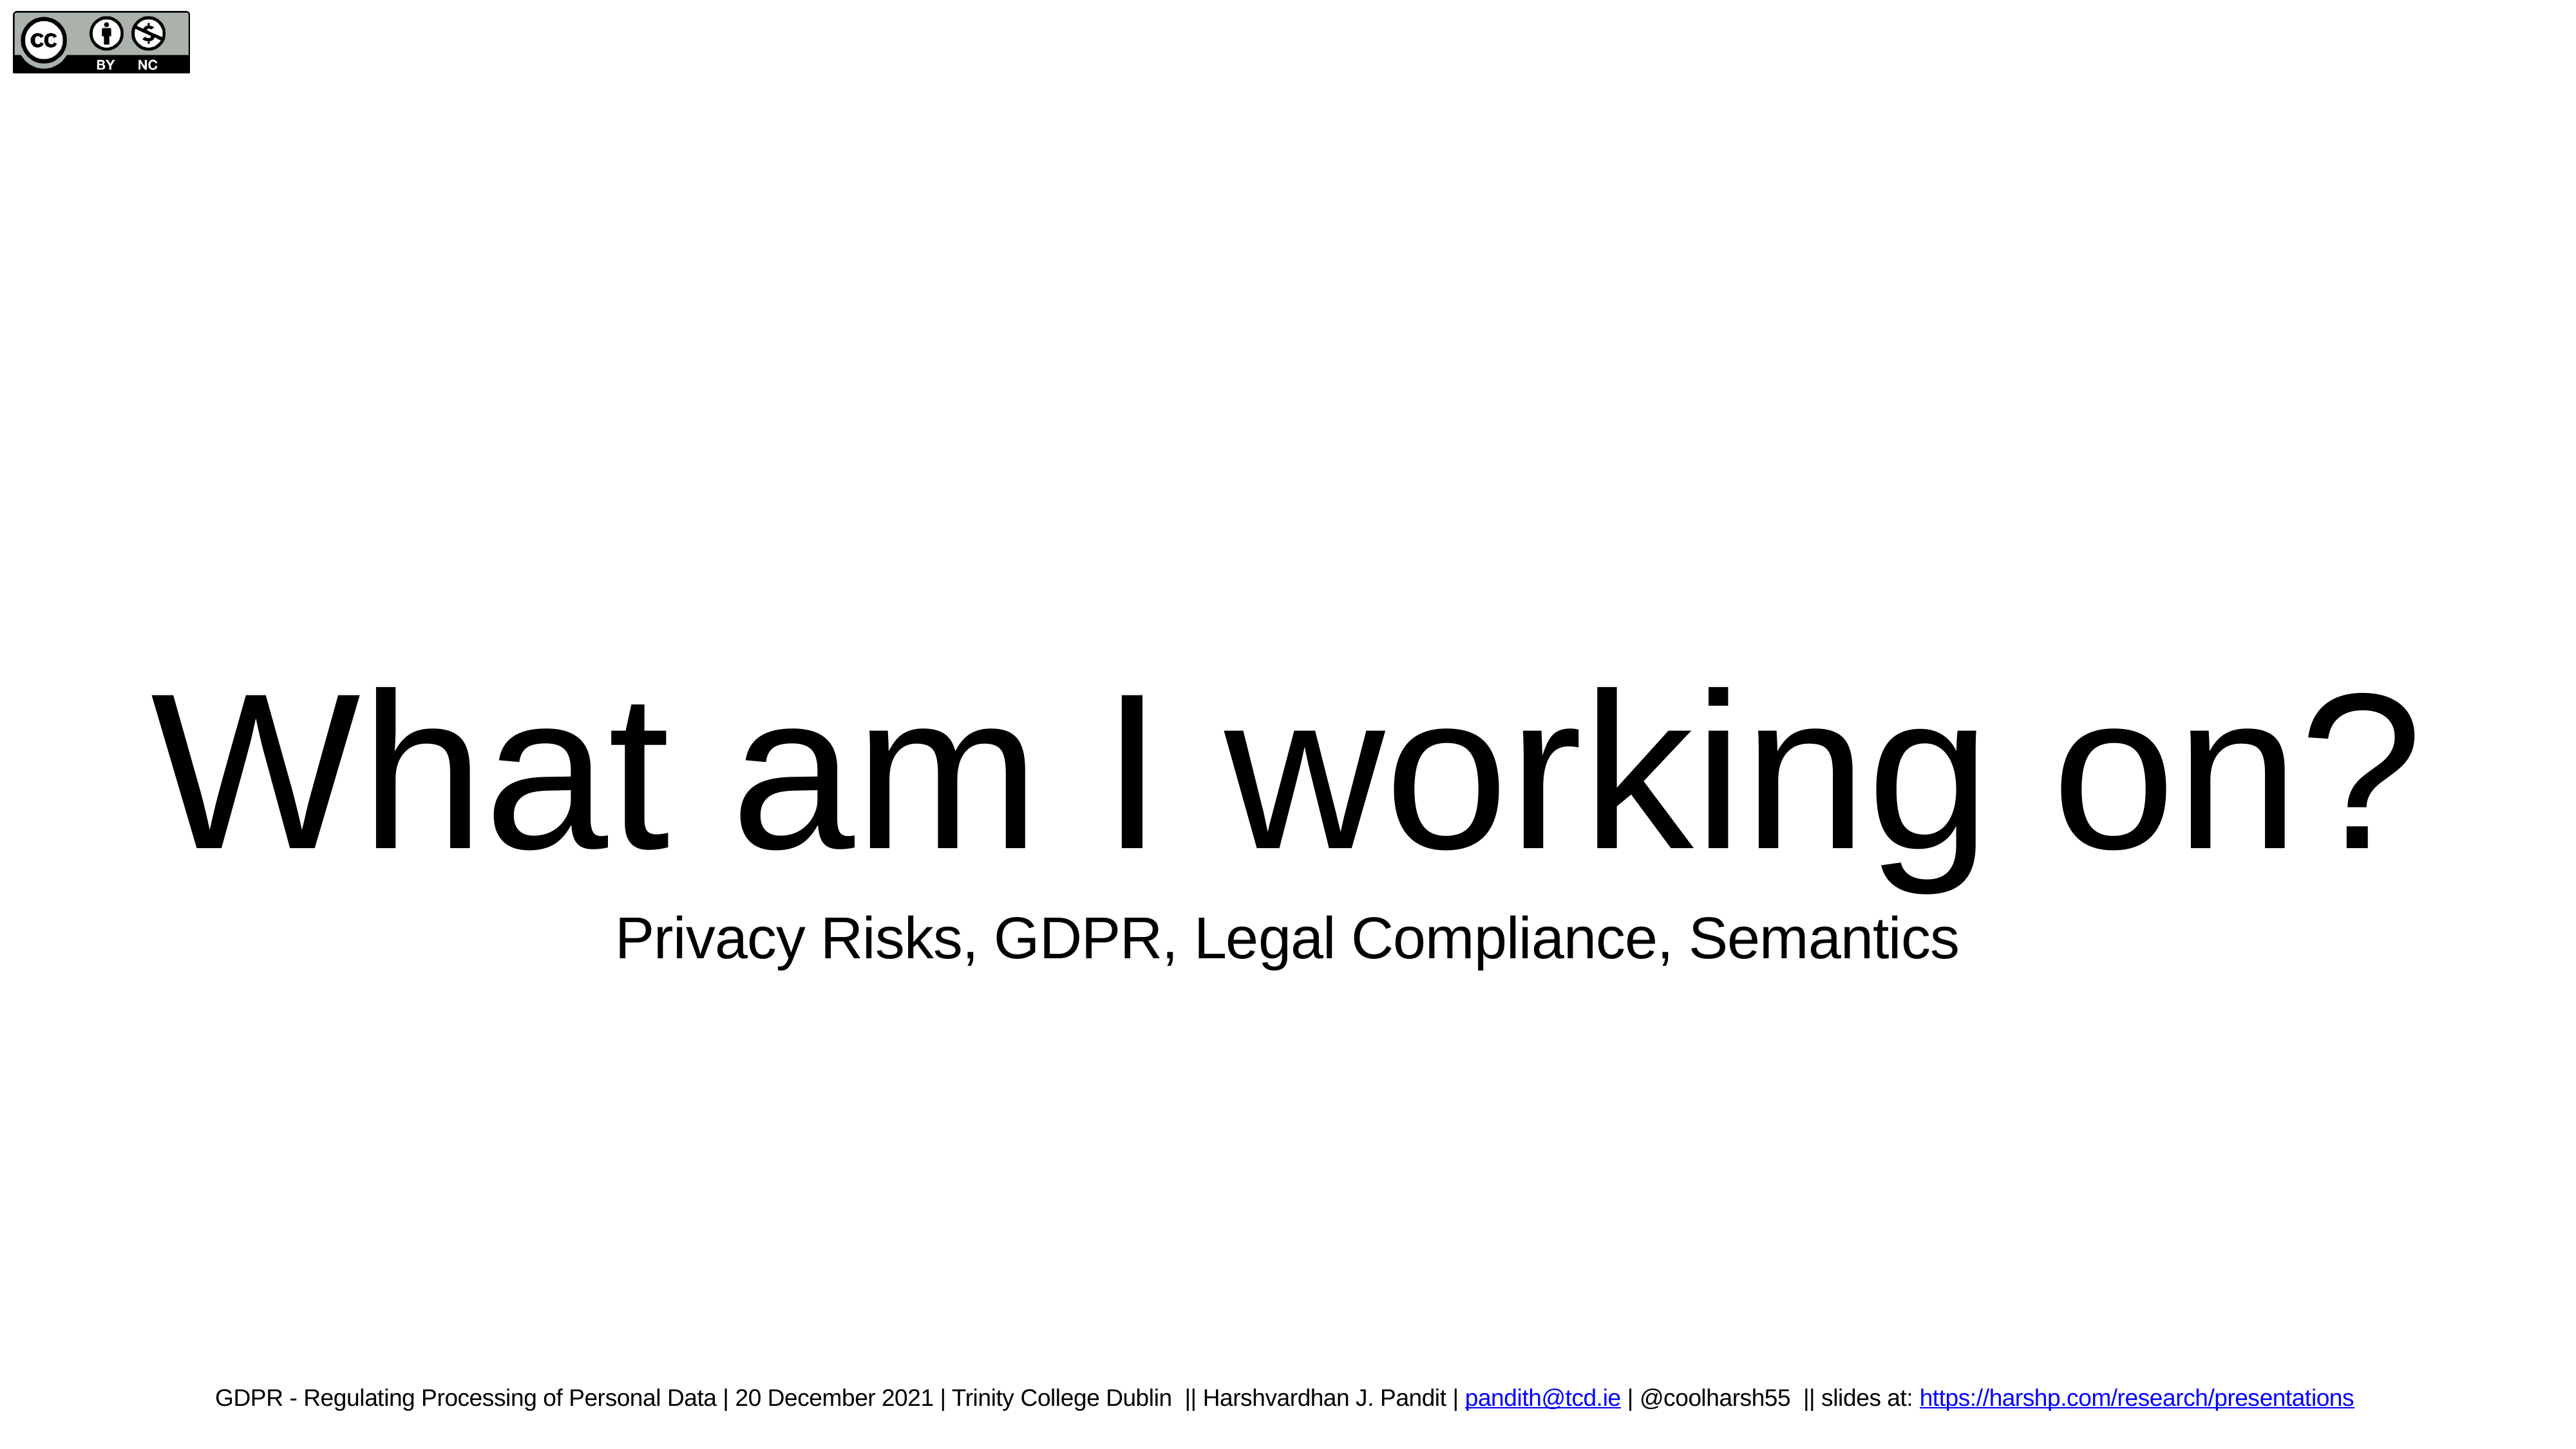

What am I working on?
Privacy Risks, GDPR, Legal Compliance, Semantics
32